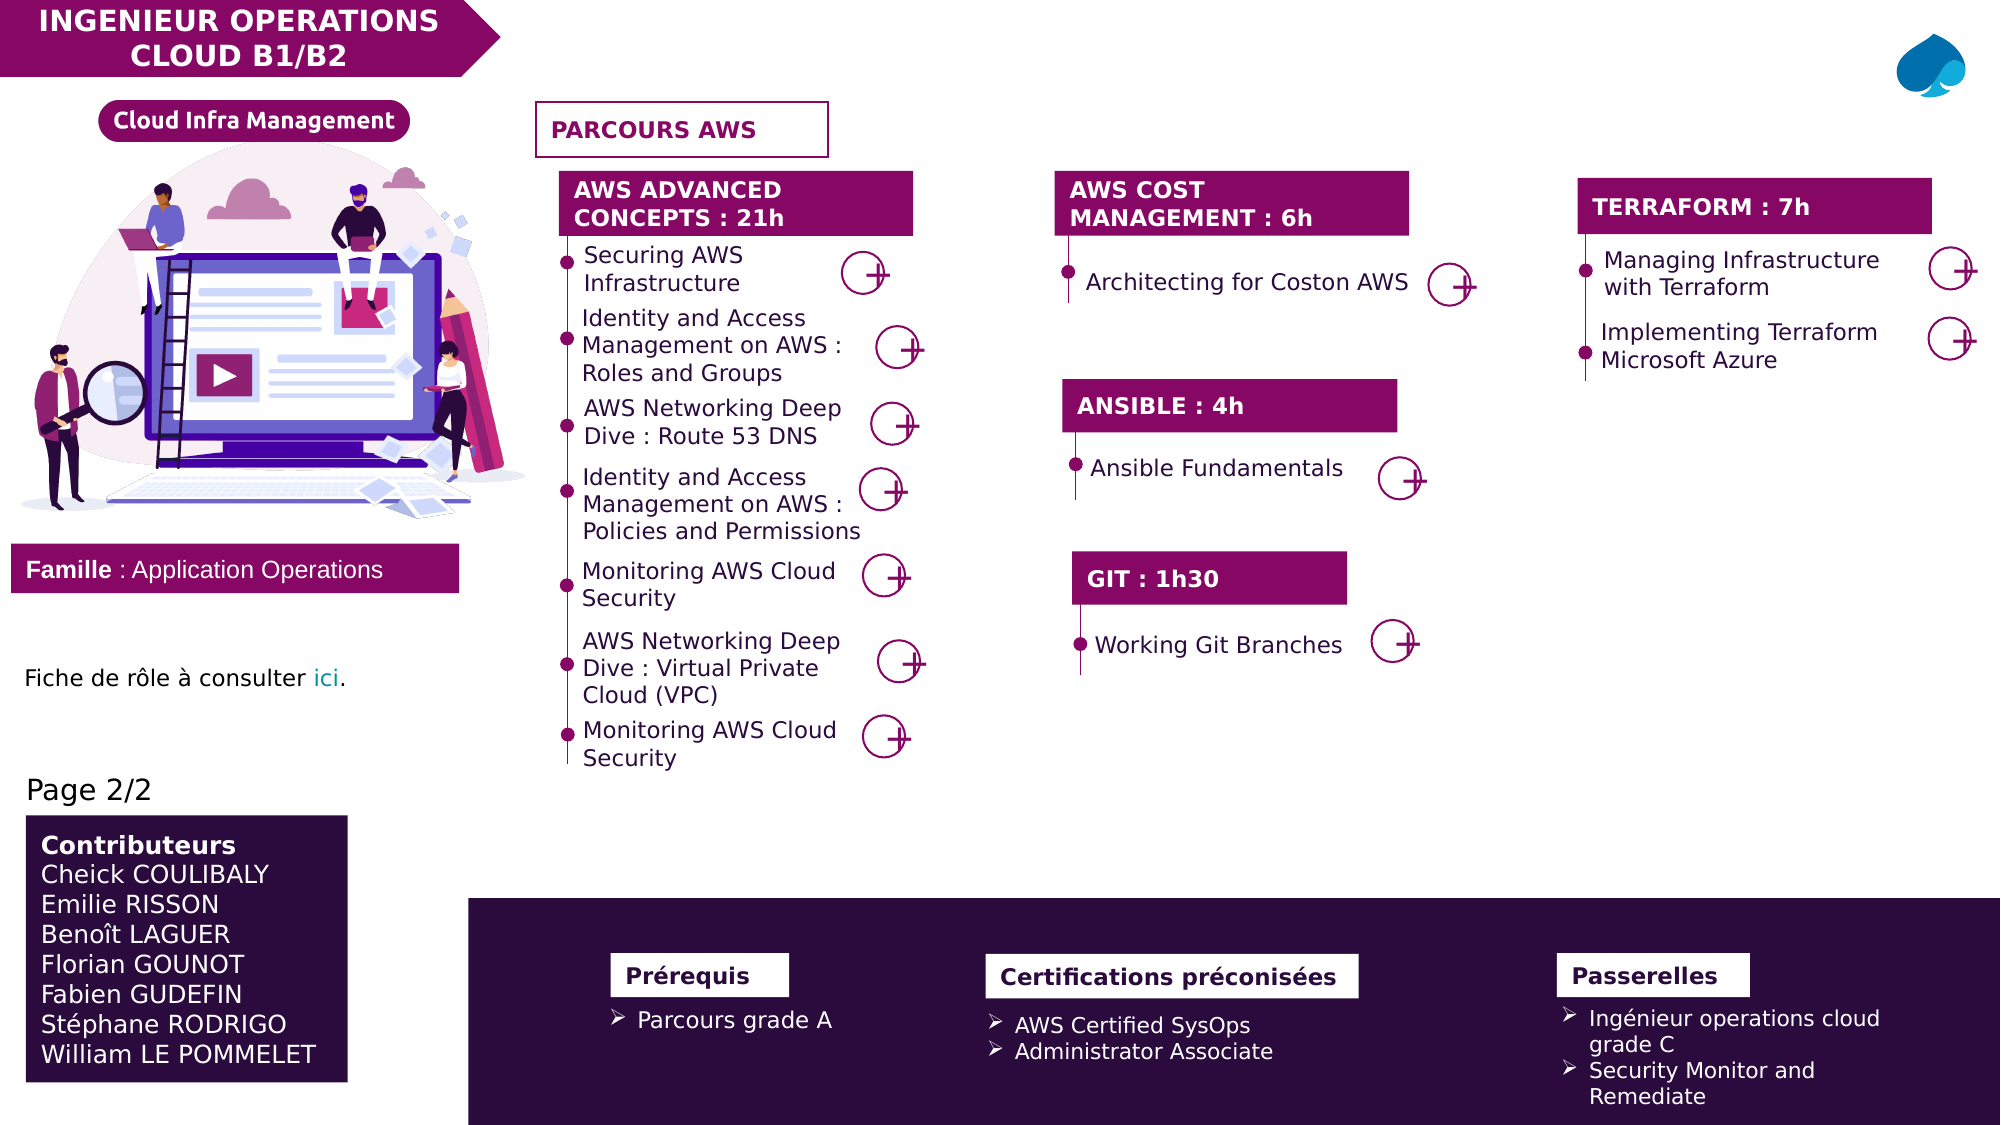

INGENIEUR OPERATIONS CLOUD B1/B2
PARCOURS AWS
AWS ADVANCED CONCEPTS : 21h
AWS COST MANAGEMENT : 6h
TERRAFORM : 7h
Managing Infrastructure with Terraform
Securing AWS Infrastructure
Architecting for Coston AWS
+
+

+

Implementing Terraform Microsoft Azure
Identity and Access Management on AWS : Roles and Groups
+
+

ANSIBLE : 4h
AWS Networking Deep Dive : Route 53 DNS
+

Ansible Fundamentals
Identity and Access Management on AWS : Policies and Permissions

+
+

Monitoring AWS Cloud Security
GIT : 1h30
+

Working Git Branches
AWS Networking Deep Dive : Virtual Private Cloud (VPC)
+

+
Fiche de rôle à consulter ici.

Monitoring AWS Cloud Security
+

Page 2/2
Contributeurs
Cheick COULIBALY
Emilie RISSON
Benoît LAGUER
Florian GOUNOT
Fabien GUDEFIN
Stéphane RODRIGO
William LE POMMELET

Prérequis
Passerelles
Certifications préconisées
Ingénieur operations cloud grade C
Security Monitor and Remediate
Parcours grade A
AWS Certified SysOps
Administrator Associate